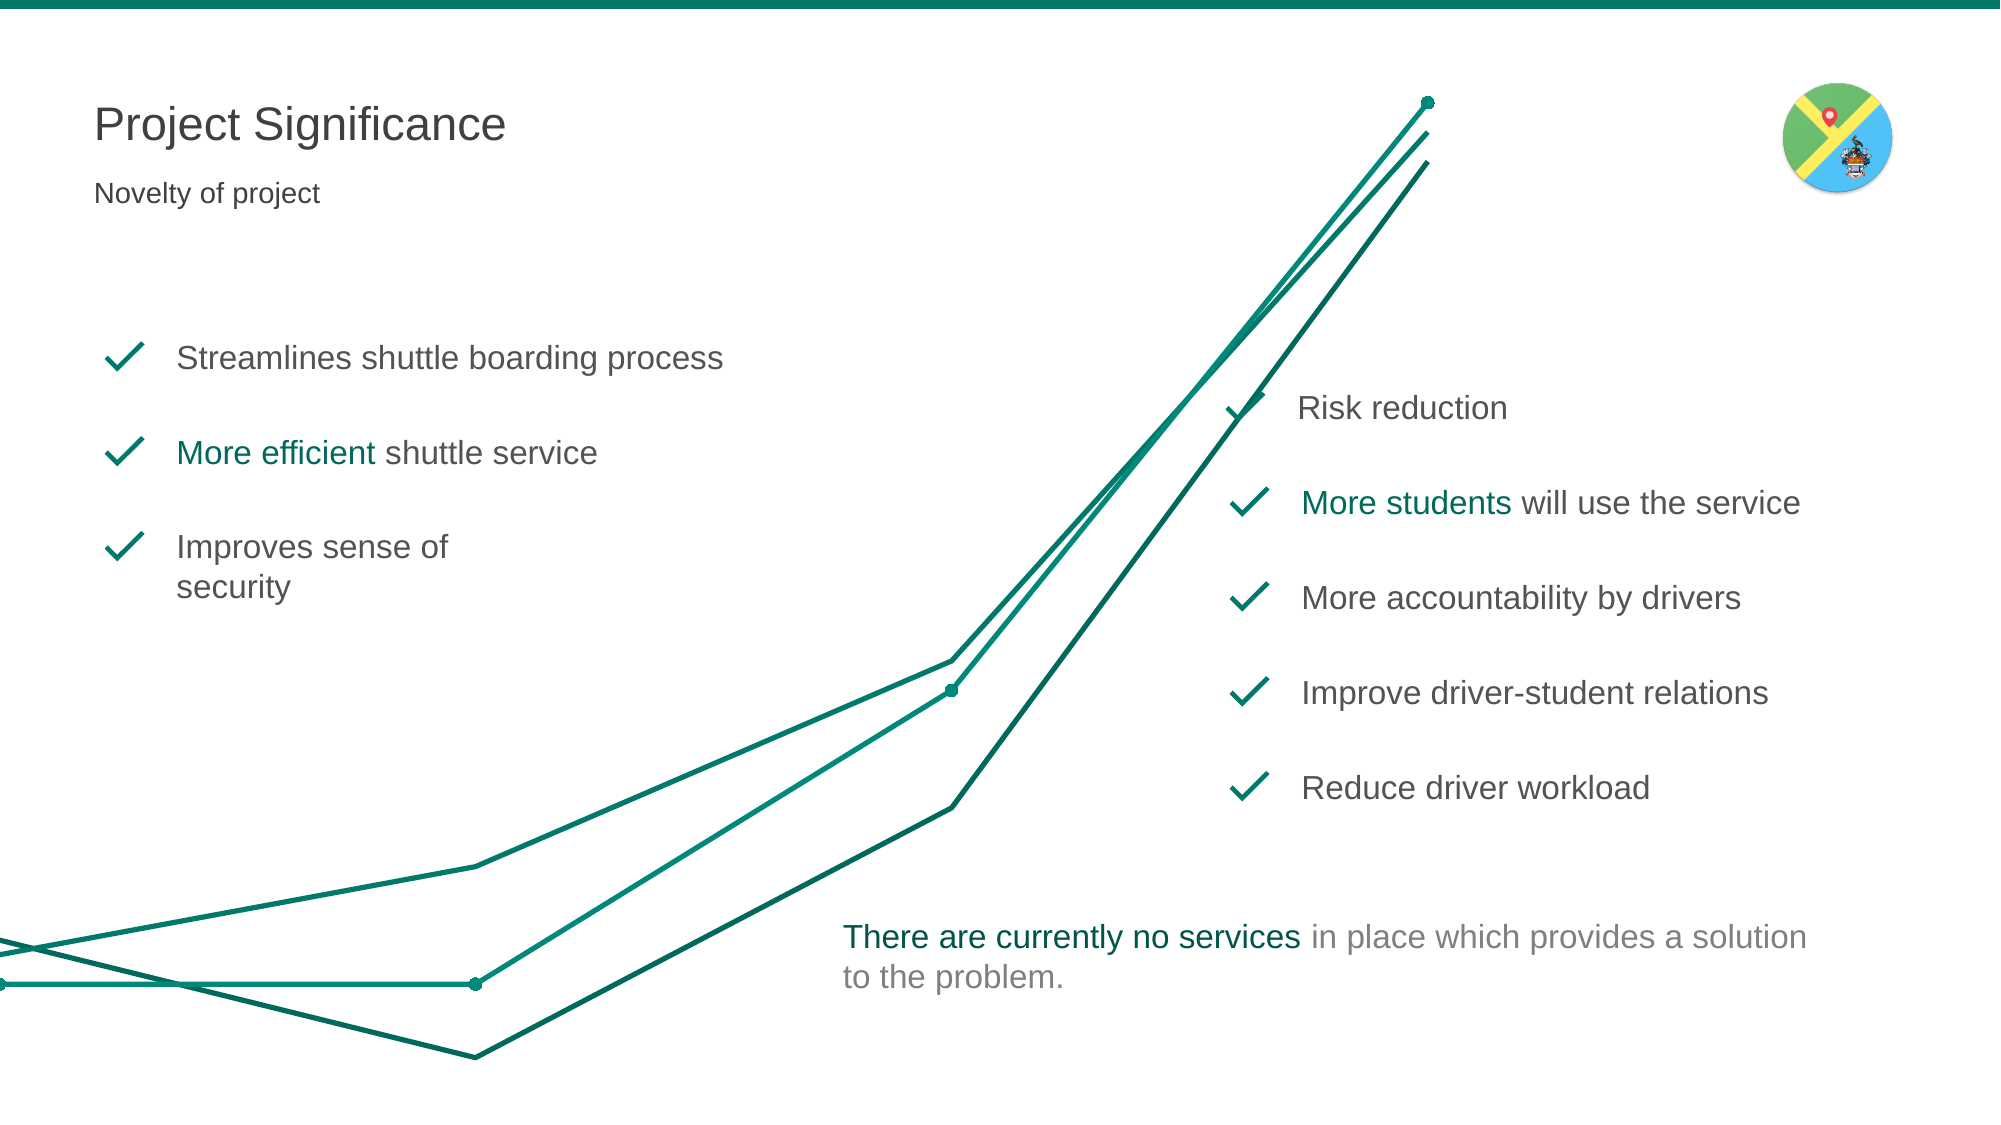

### Chart

| Category | Series 1 | Series 2 | Series 3 |
|---|---|---|---|
| Category 1 | 2.15 | 2.1 | 2.0 |
| Category 2 | 1.75 | 2.4 | 2.0 |
| Category 3 | 2.6 | 3.1 | 3.0 |
| Category 4 | 4.8 | 4.9 | 5.0 |
# Project Significance
Novelty of project
Streamlines shuttle boarding process

Risk reduction

More efficient shuttle service

More students will use the service

Improves sense of security

More accountability by drivers

Improve driver-student relations

Reduce driver workload

There are currently no services in place which provides a solution to the problem.
14